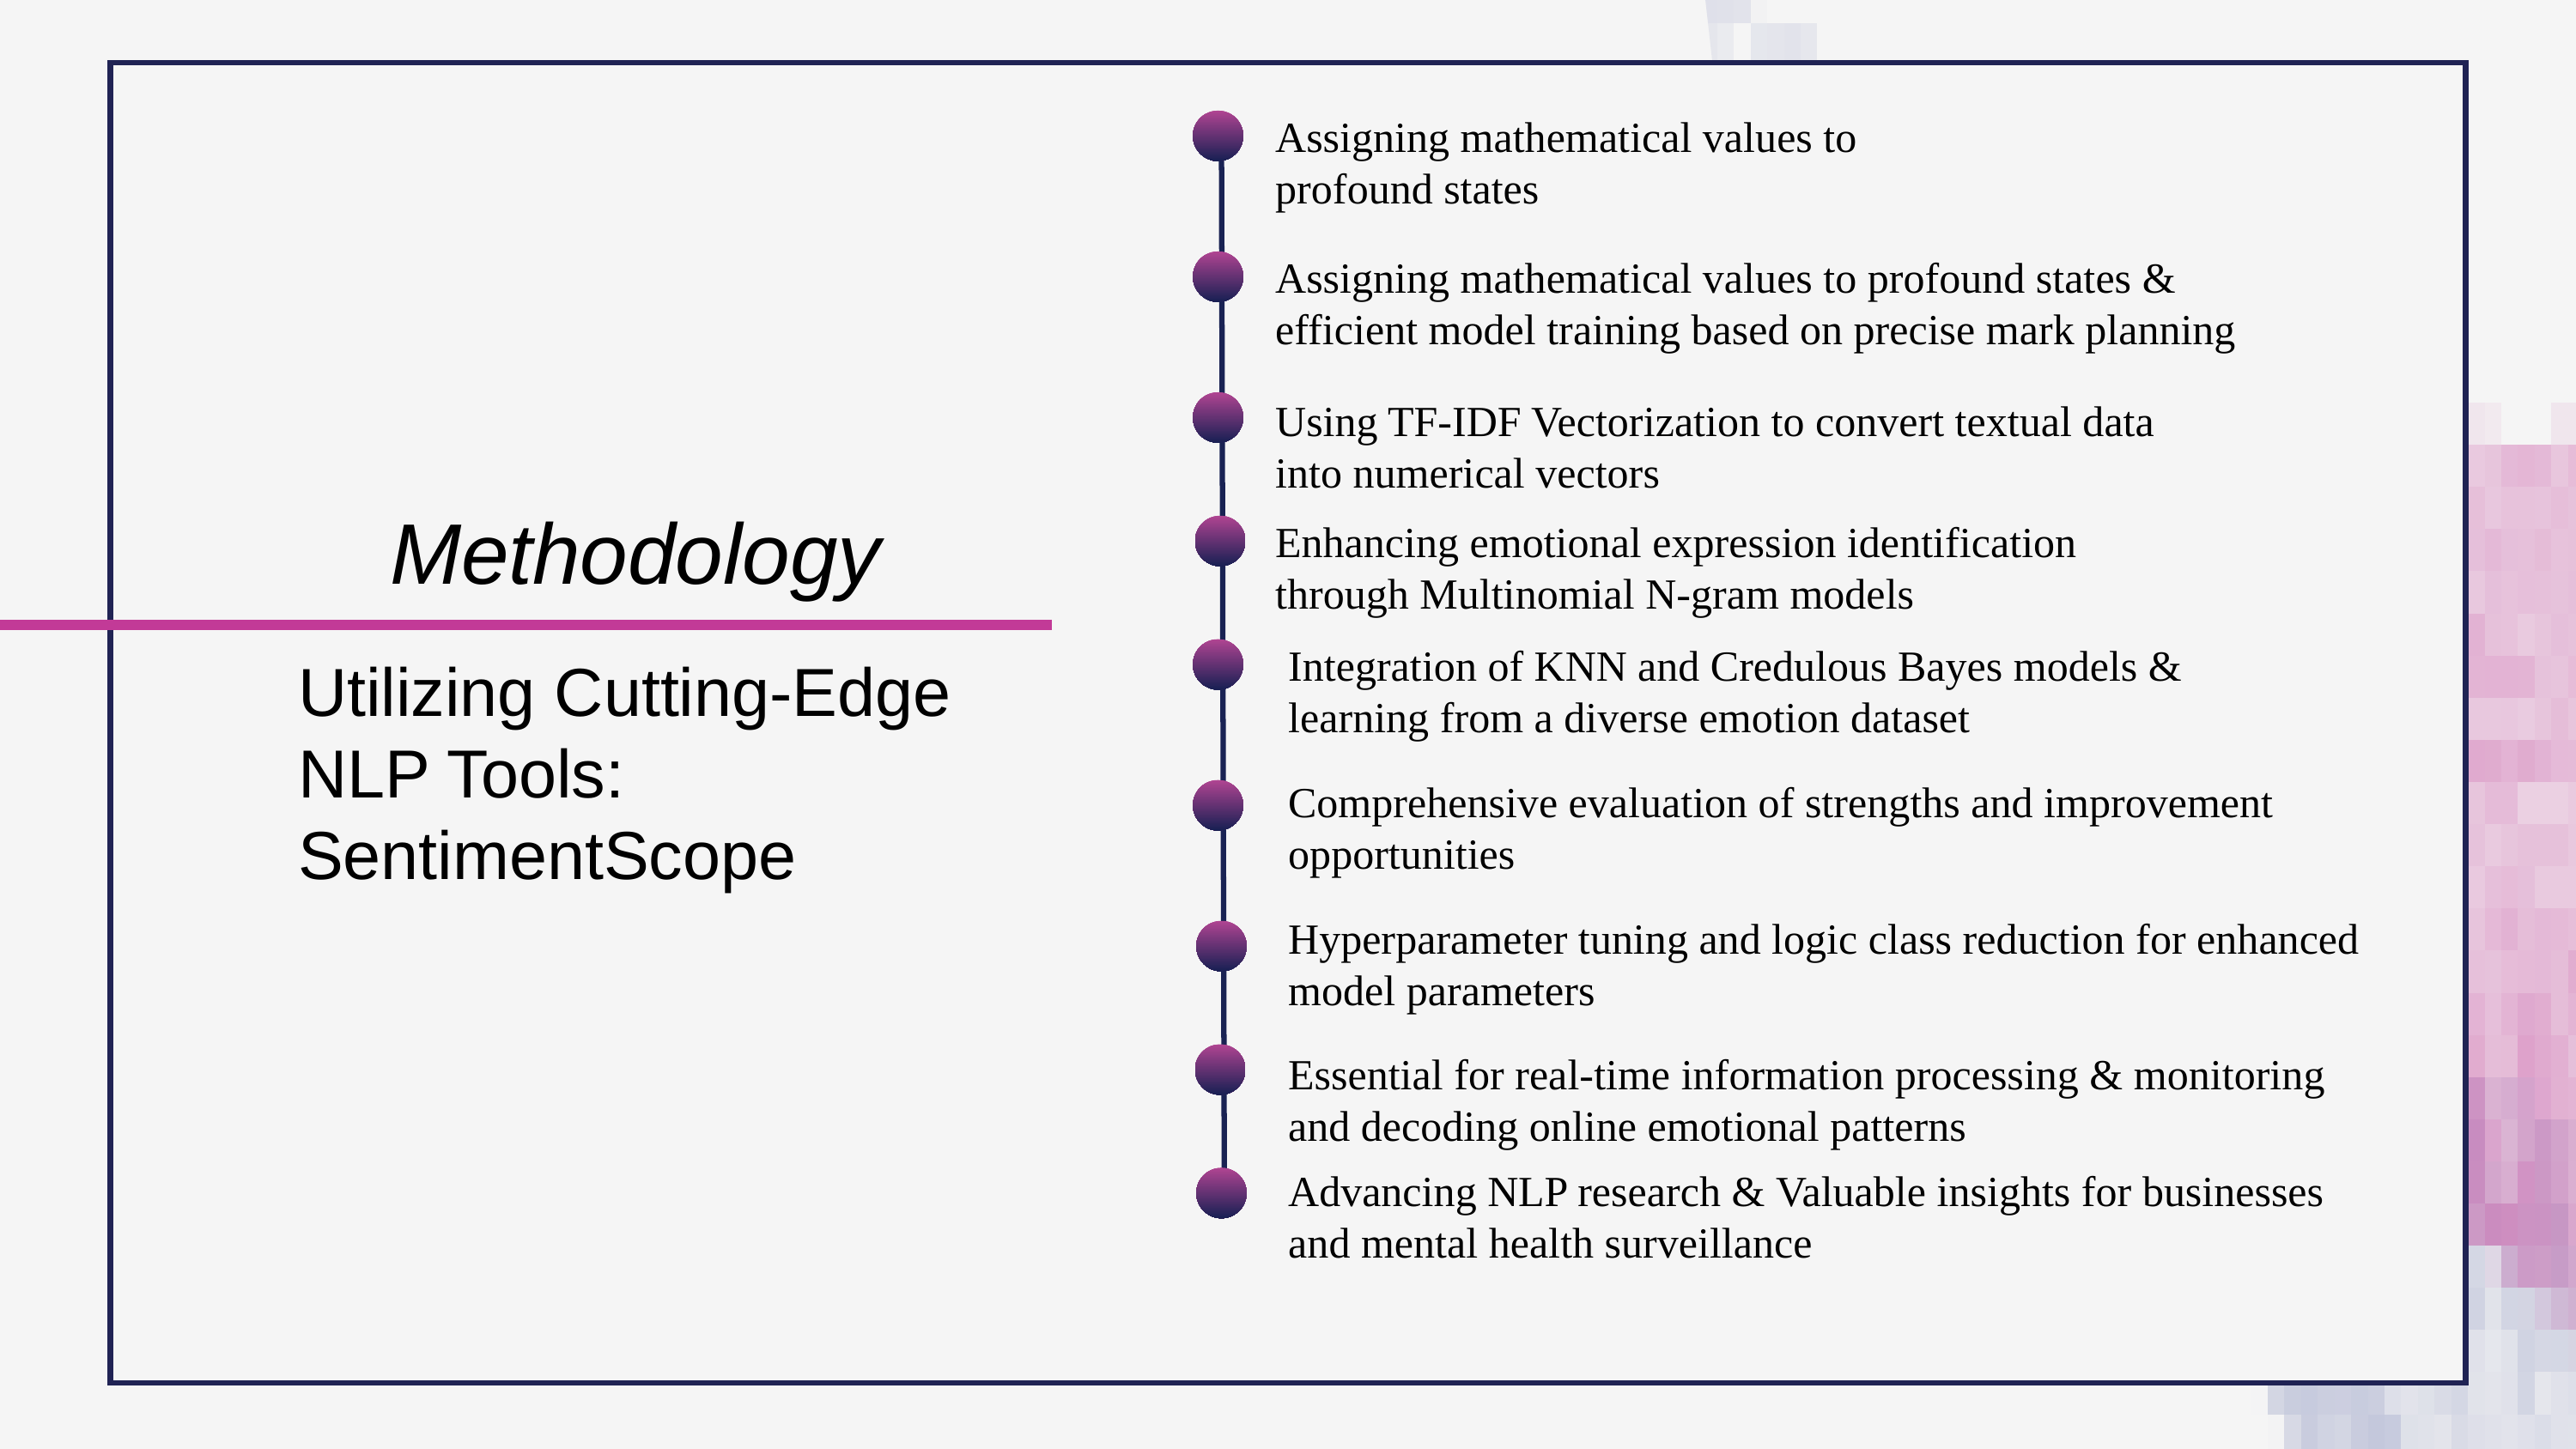

Assigning mathematical values to profound states

Assigning mathematical values to profound states & efficient model training based on precise mark planning

Using TF-IDF Vectorization to convert textual data into numerical vectors

Methodology
Methodology

Enhancing emotional expression identification through Multinomial N-gram models
Integration of KNN and Credulous Bayes models & learning from a diverse emotion dataset

Utilizing Cutting-Edge NLP Tools: SentimentScope

Utilizing Cutting-Edge NLP Tools: SentimentScope
Comprehensive evaluation of strengths and improvement opportunities

Hyperparameter tuning and logic class reduction for enhanced model parameters

Essential for real-time information processing & monitoring and decoding online emotional patterns

Advancing NLP research & Valuable insights for businesses and mental health surveillance